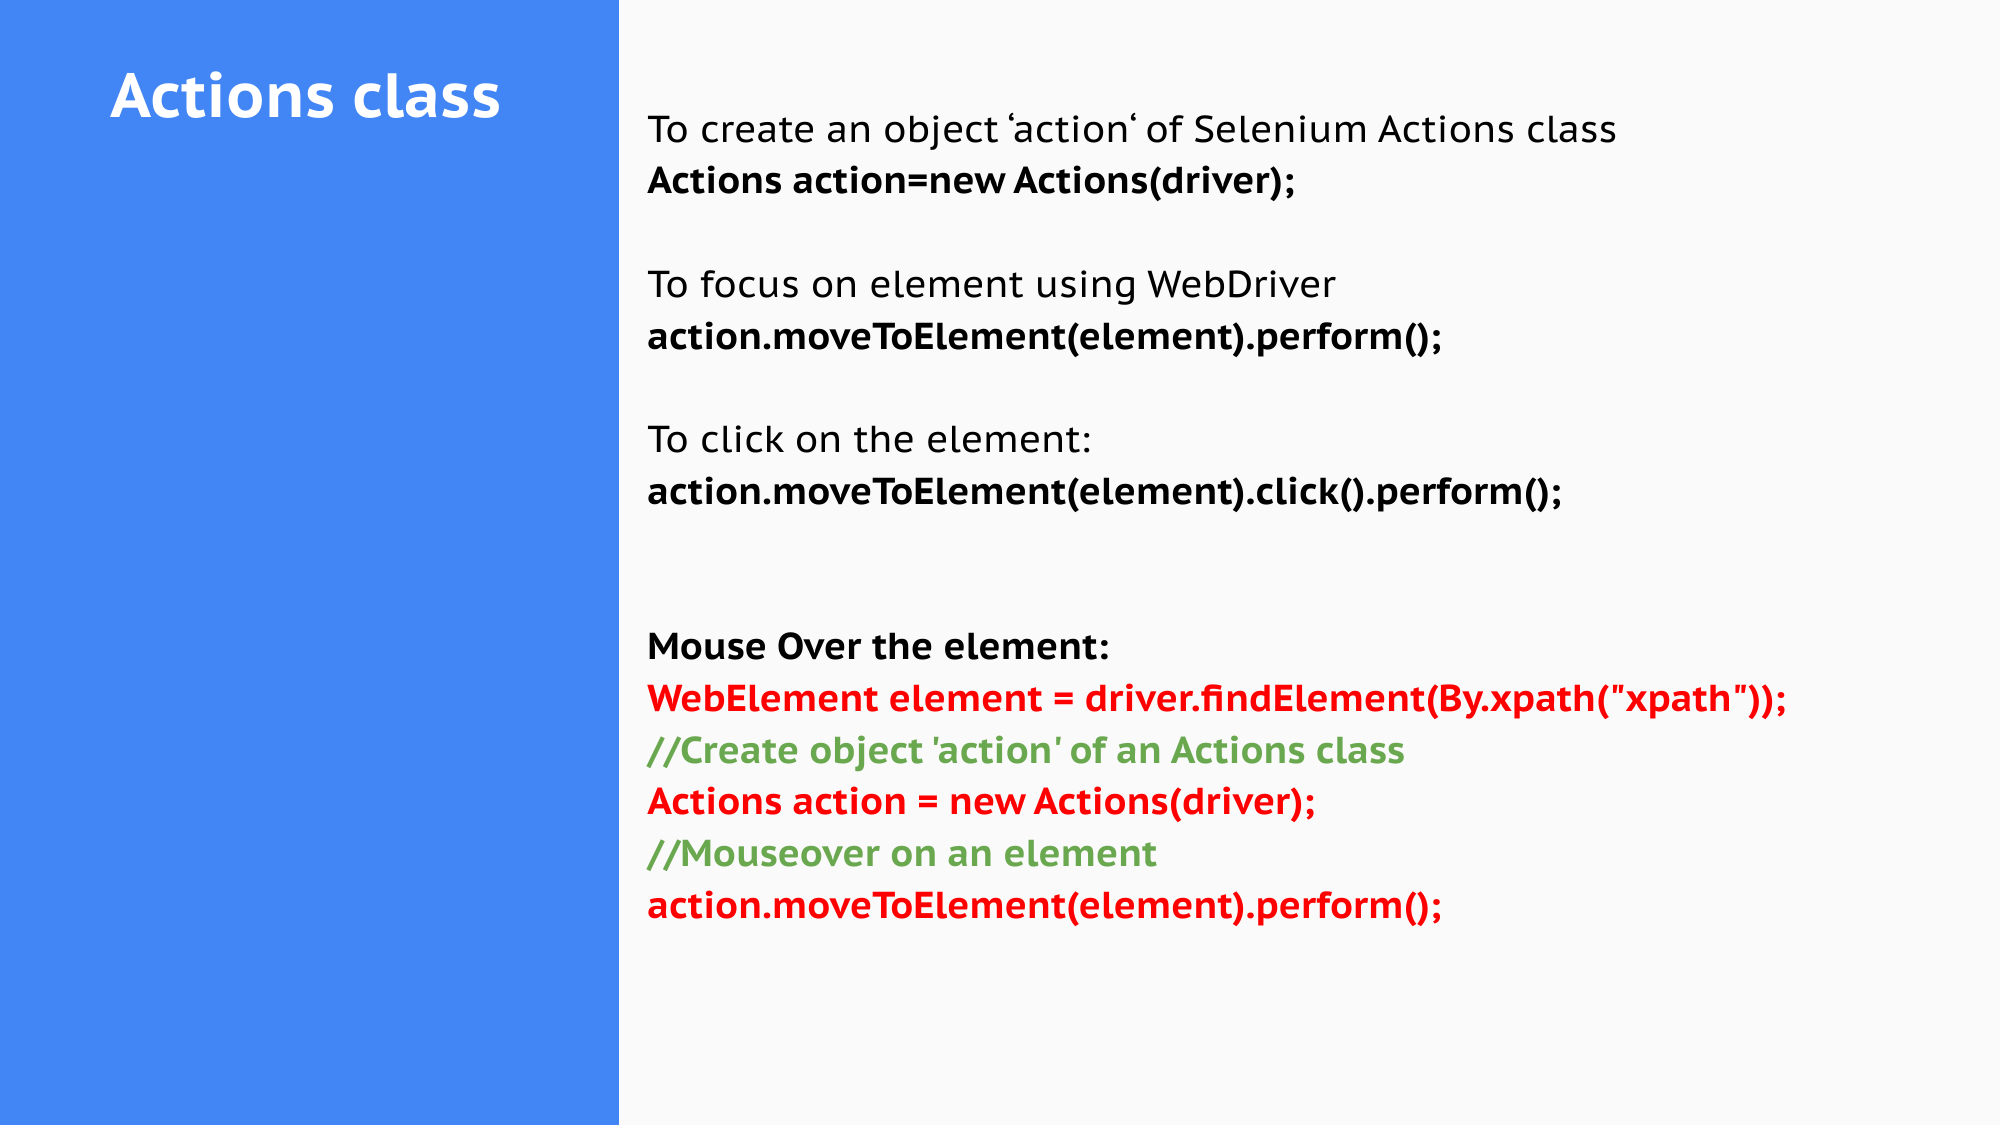

To create an object ‘action‘ of Selenium Actions class
Actions action=new Actions(driver);

To focus on element using WebDriver
action.moveToElement(element).perform();

To click on the element:
action.moveToElement(element).click().perform();

Mouse Over the element:
WebElement element = driver.findElement(By.xpath("xpath"));
//Create object 'action' of an Actions class
Actions action = new Actions(driver);
//Mouseover on an element
action.moveToElement(element).perform();

# Actions class